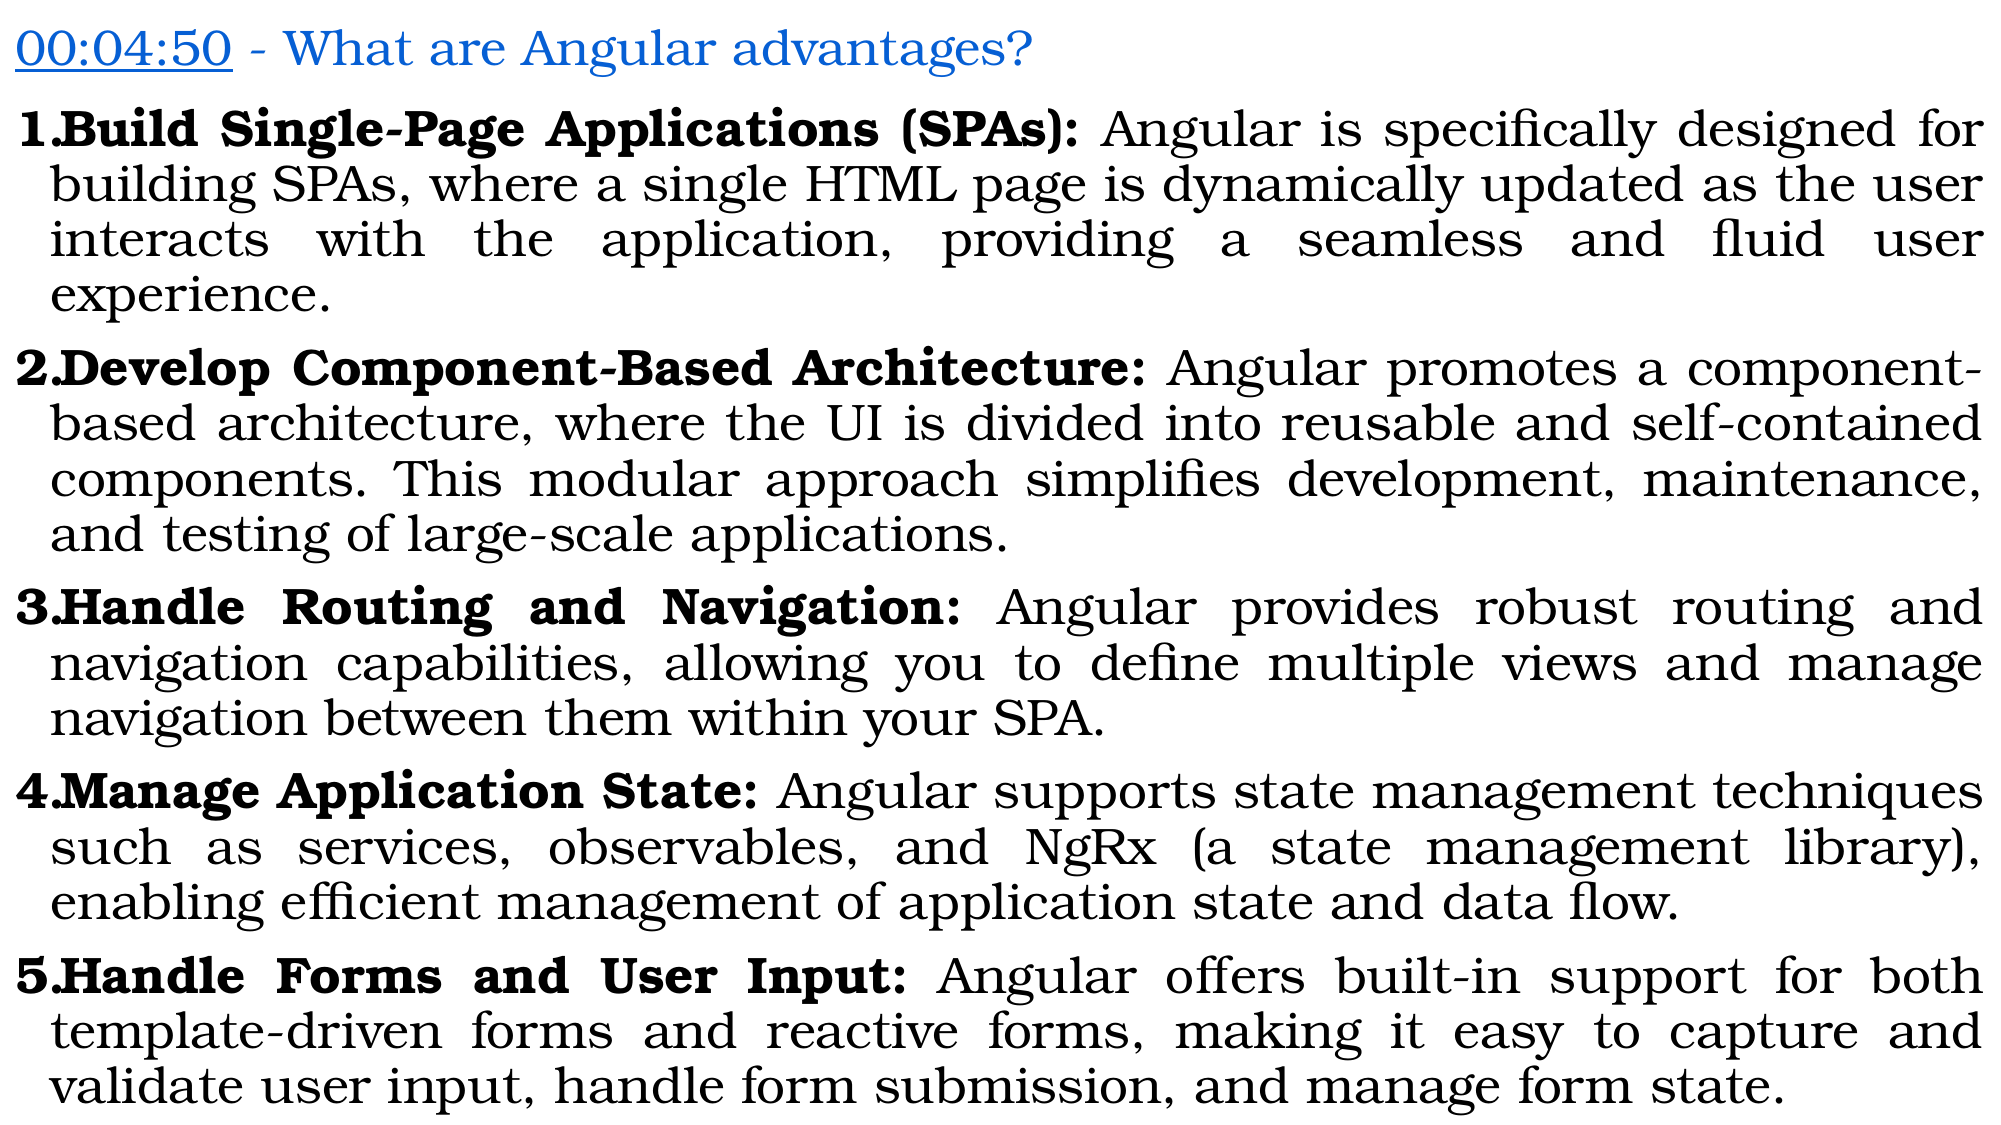

# 00:04:50 - What are Angular advantages?
Build Single-Page Applications (SPAs): Angular is specifically designed for building SPAs, where a single HTML page is dynamically updated as the user interacts with the application, providing a seamless and fluid user experience.
Develop Component-Based Architecture: Angular promotes a component-based architecture, where the UI is divided into reusable and self-contained components. This modular approach simplifies development, maintenance, and testing of large-scale applications.
Handle Routing and Navigation: Angular provides robust routing and navigation capabilities, allowing you to define multiple views and manage navigation between them within your SPA.
Manage Application State: Angular supports state management techniques such as services, observables, and NgRx (a state management library), enabling efficient management of application state and data flow.
Handle Forms and User Input: Angular offers built-in support for both template-driven forms and reactive forms, making it easy to capture and validate user input, handle form submission, and manage form state.